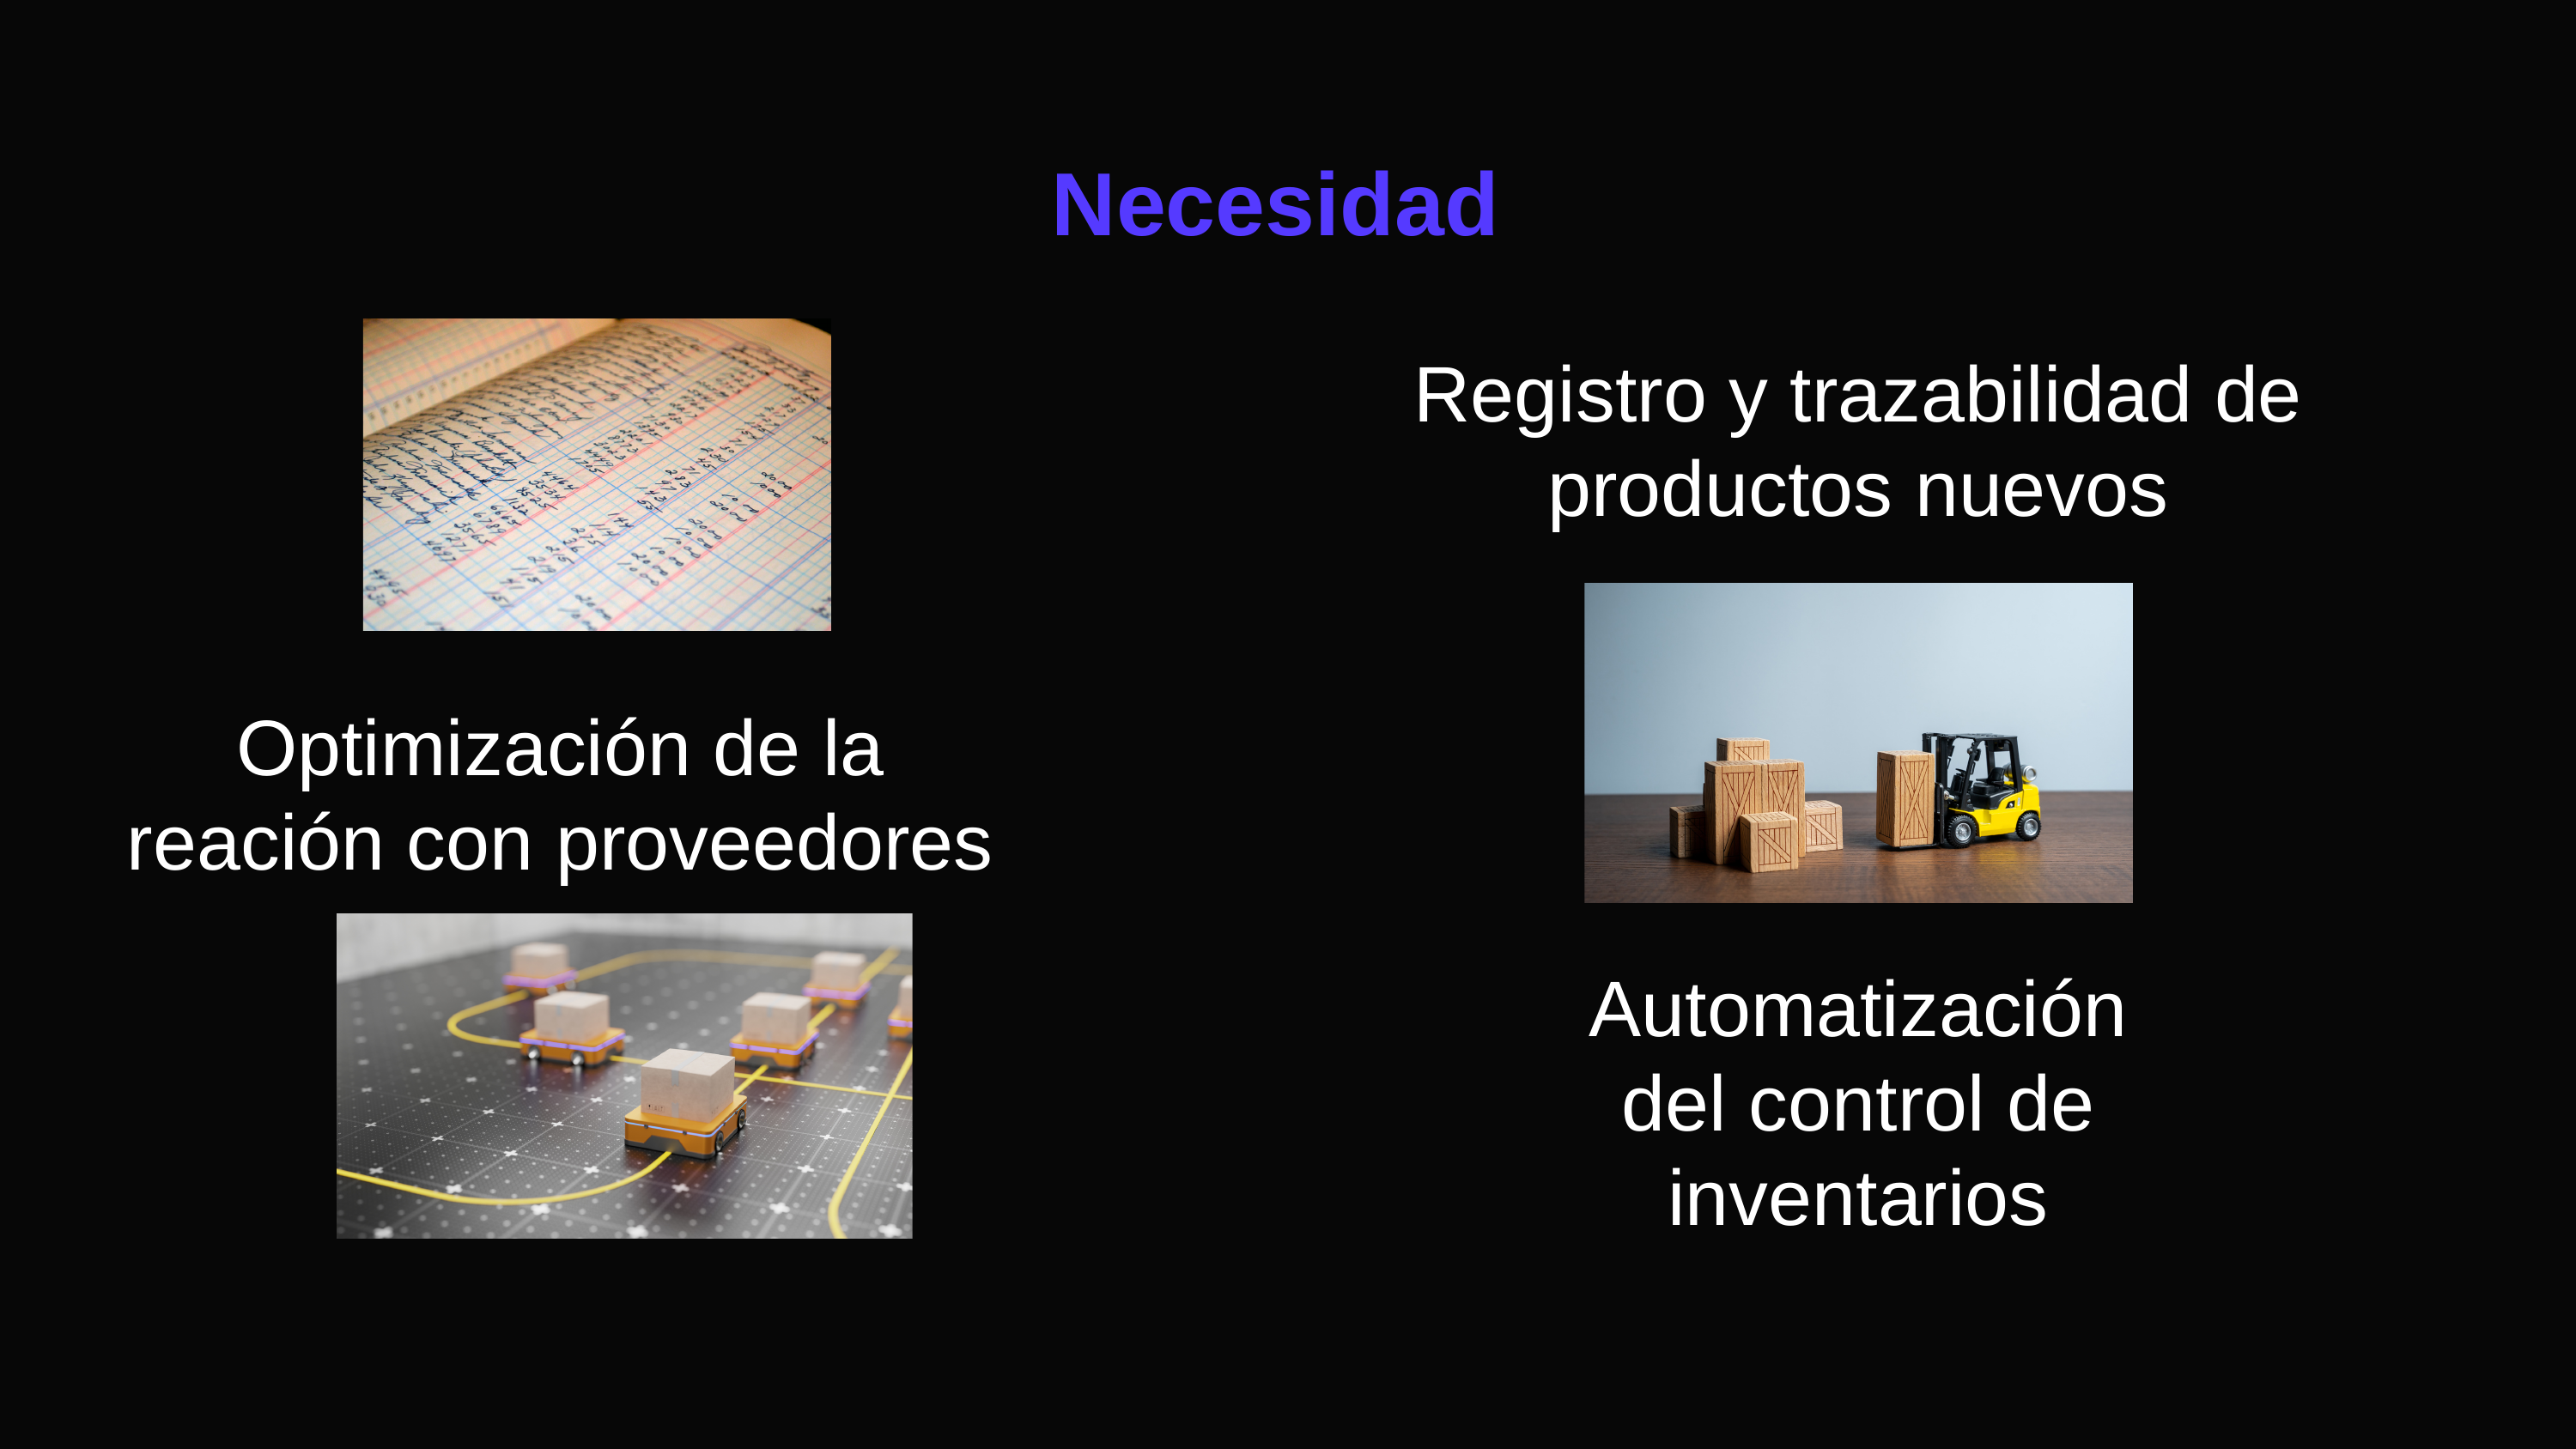

Necesidad

Registro y trazabilidad de productos nuevos

Optimización de la reación con proveedores

Automatización del control de inventarios